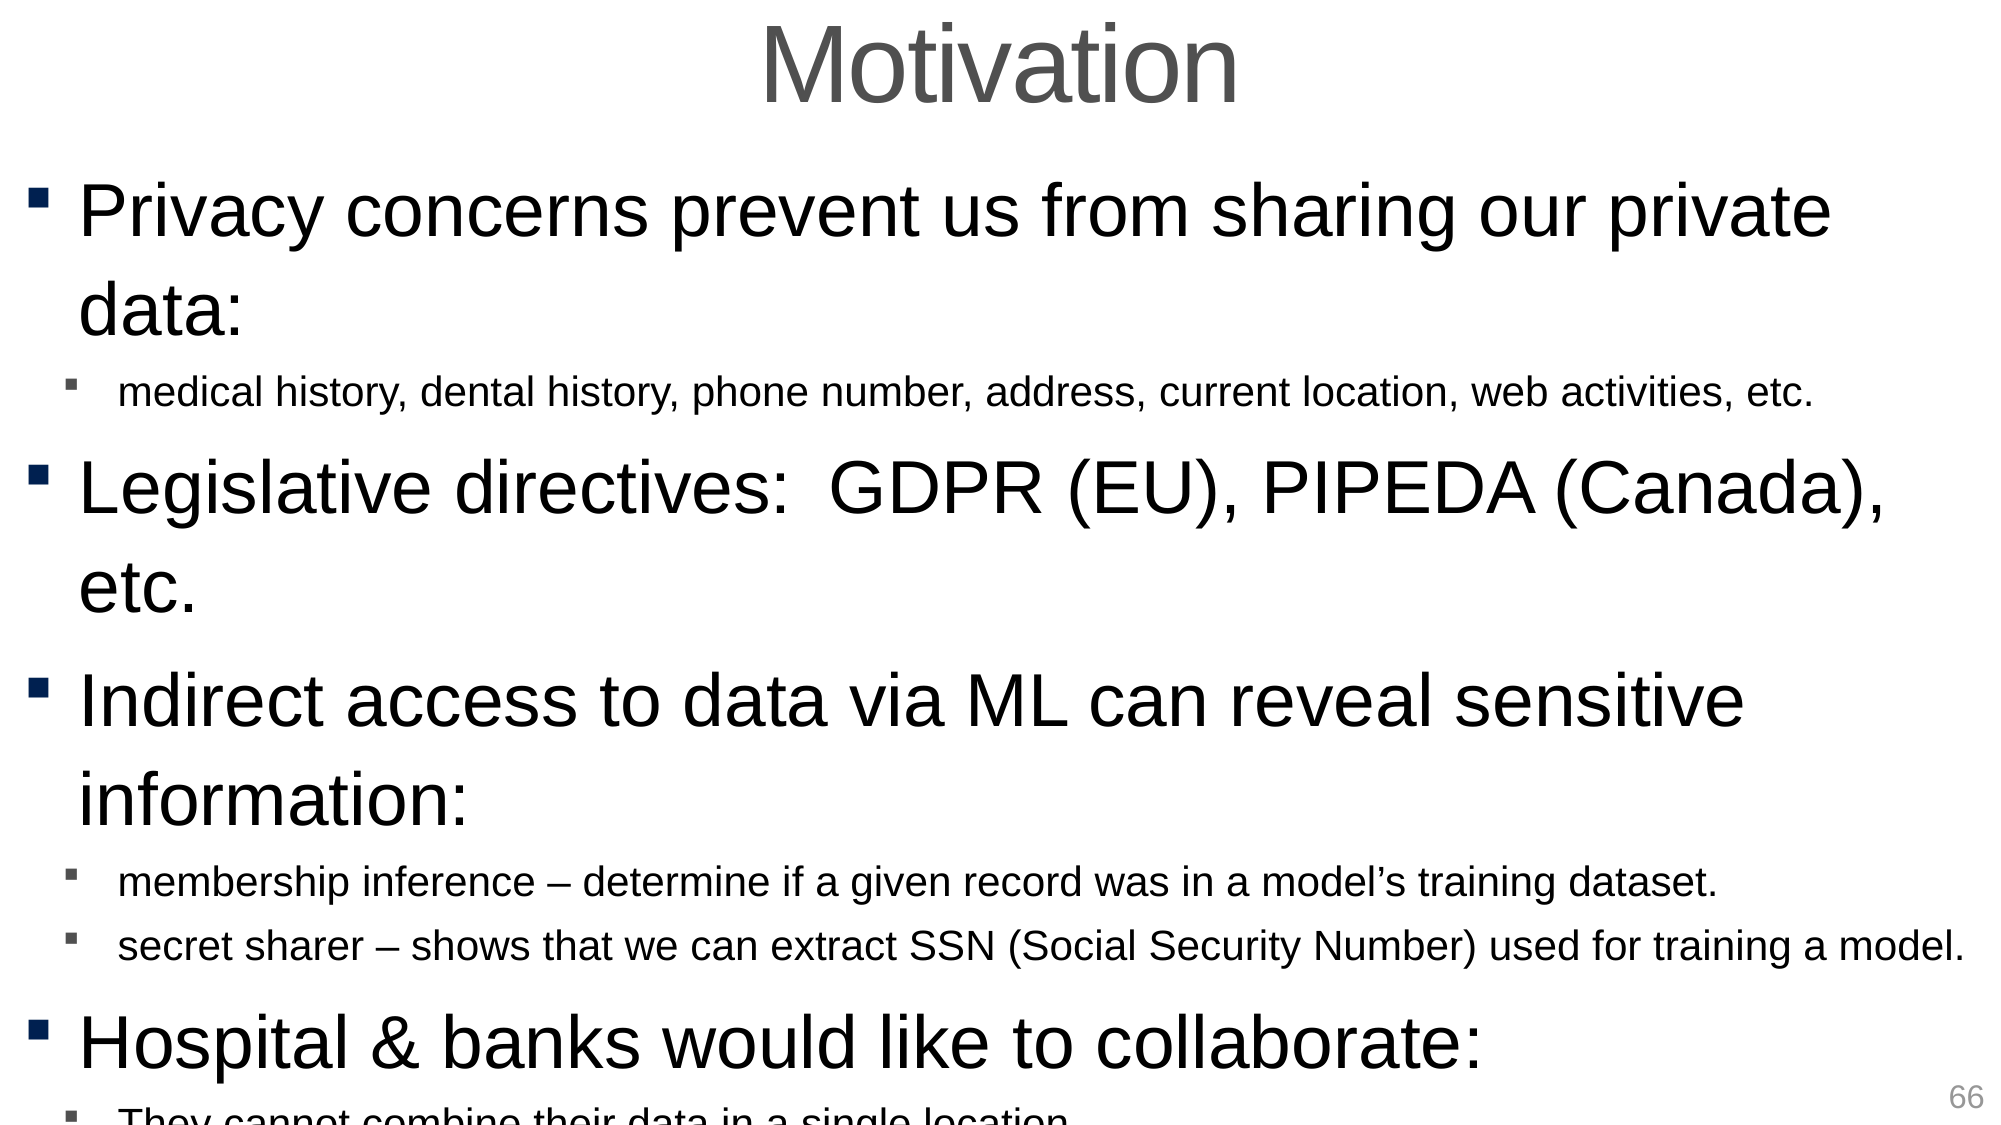

Motivation

Privacy concerns prevent us from sharing our private data:
medical history, dental history, phone number, address, current location, web activities, etc.
Legislative directives: 	GDPR (EU), PIPEDA (Canada), etc.
Indirect access to data via ML can reveal sensitive information:
membership inference – determine if a given record was in a model’s training dataset.
secret sharer – shows that we can extract SSN (Social Security Number) used for training a model.
Hospital & banks would like to collaborate:
They cannot combine their data in a single location.
The data cannot be shared between them.
They cannot collaborate or share predictions of their ML models.
66